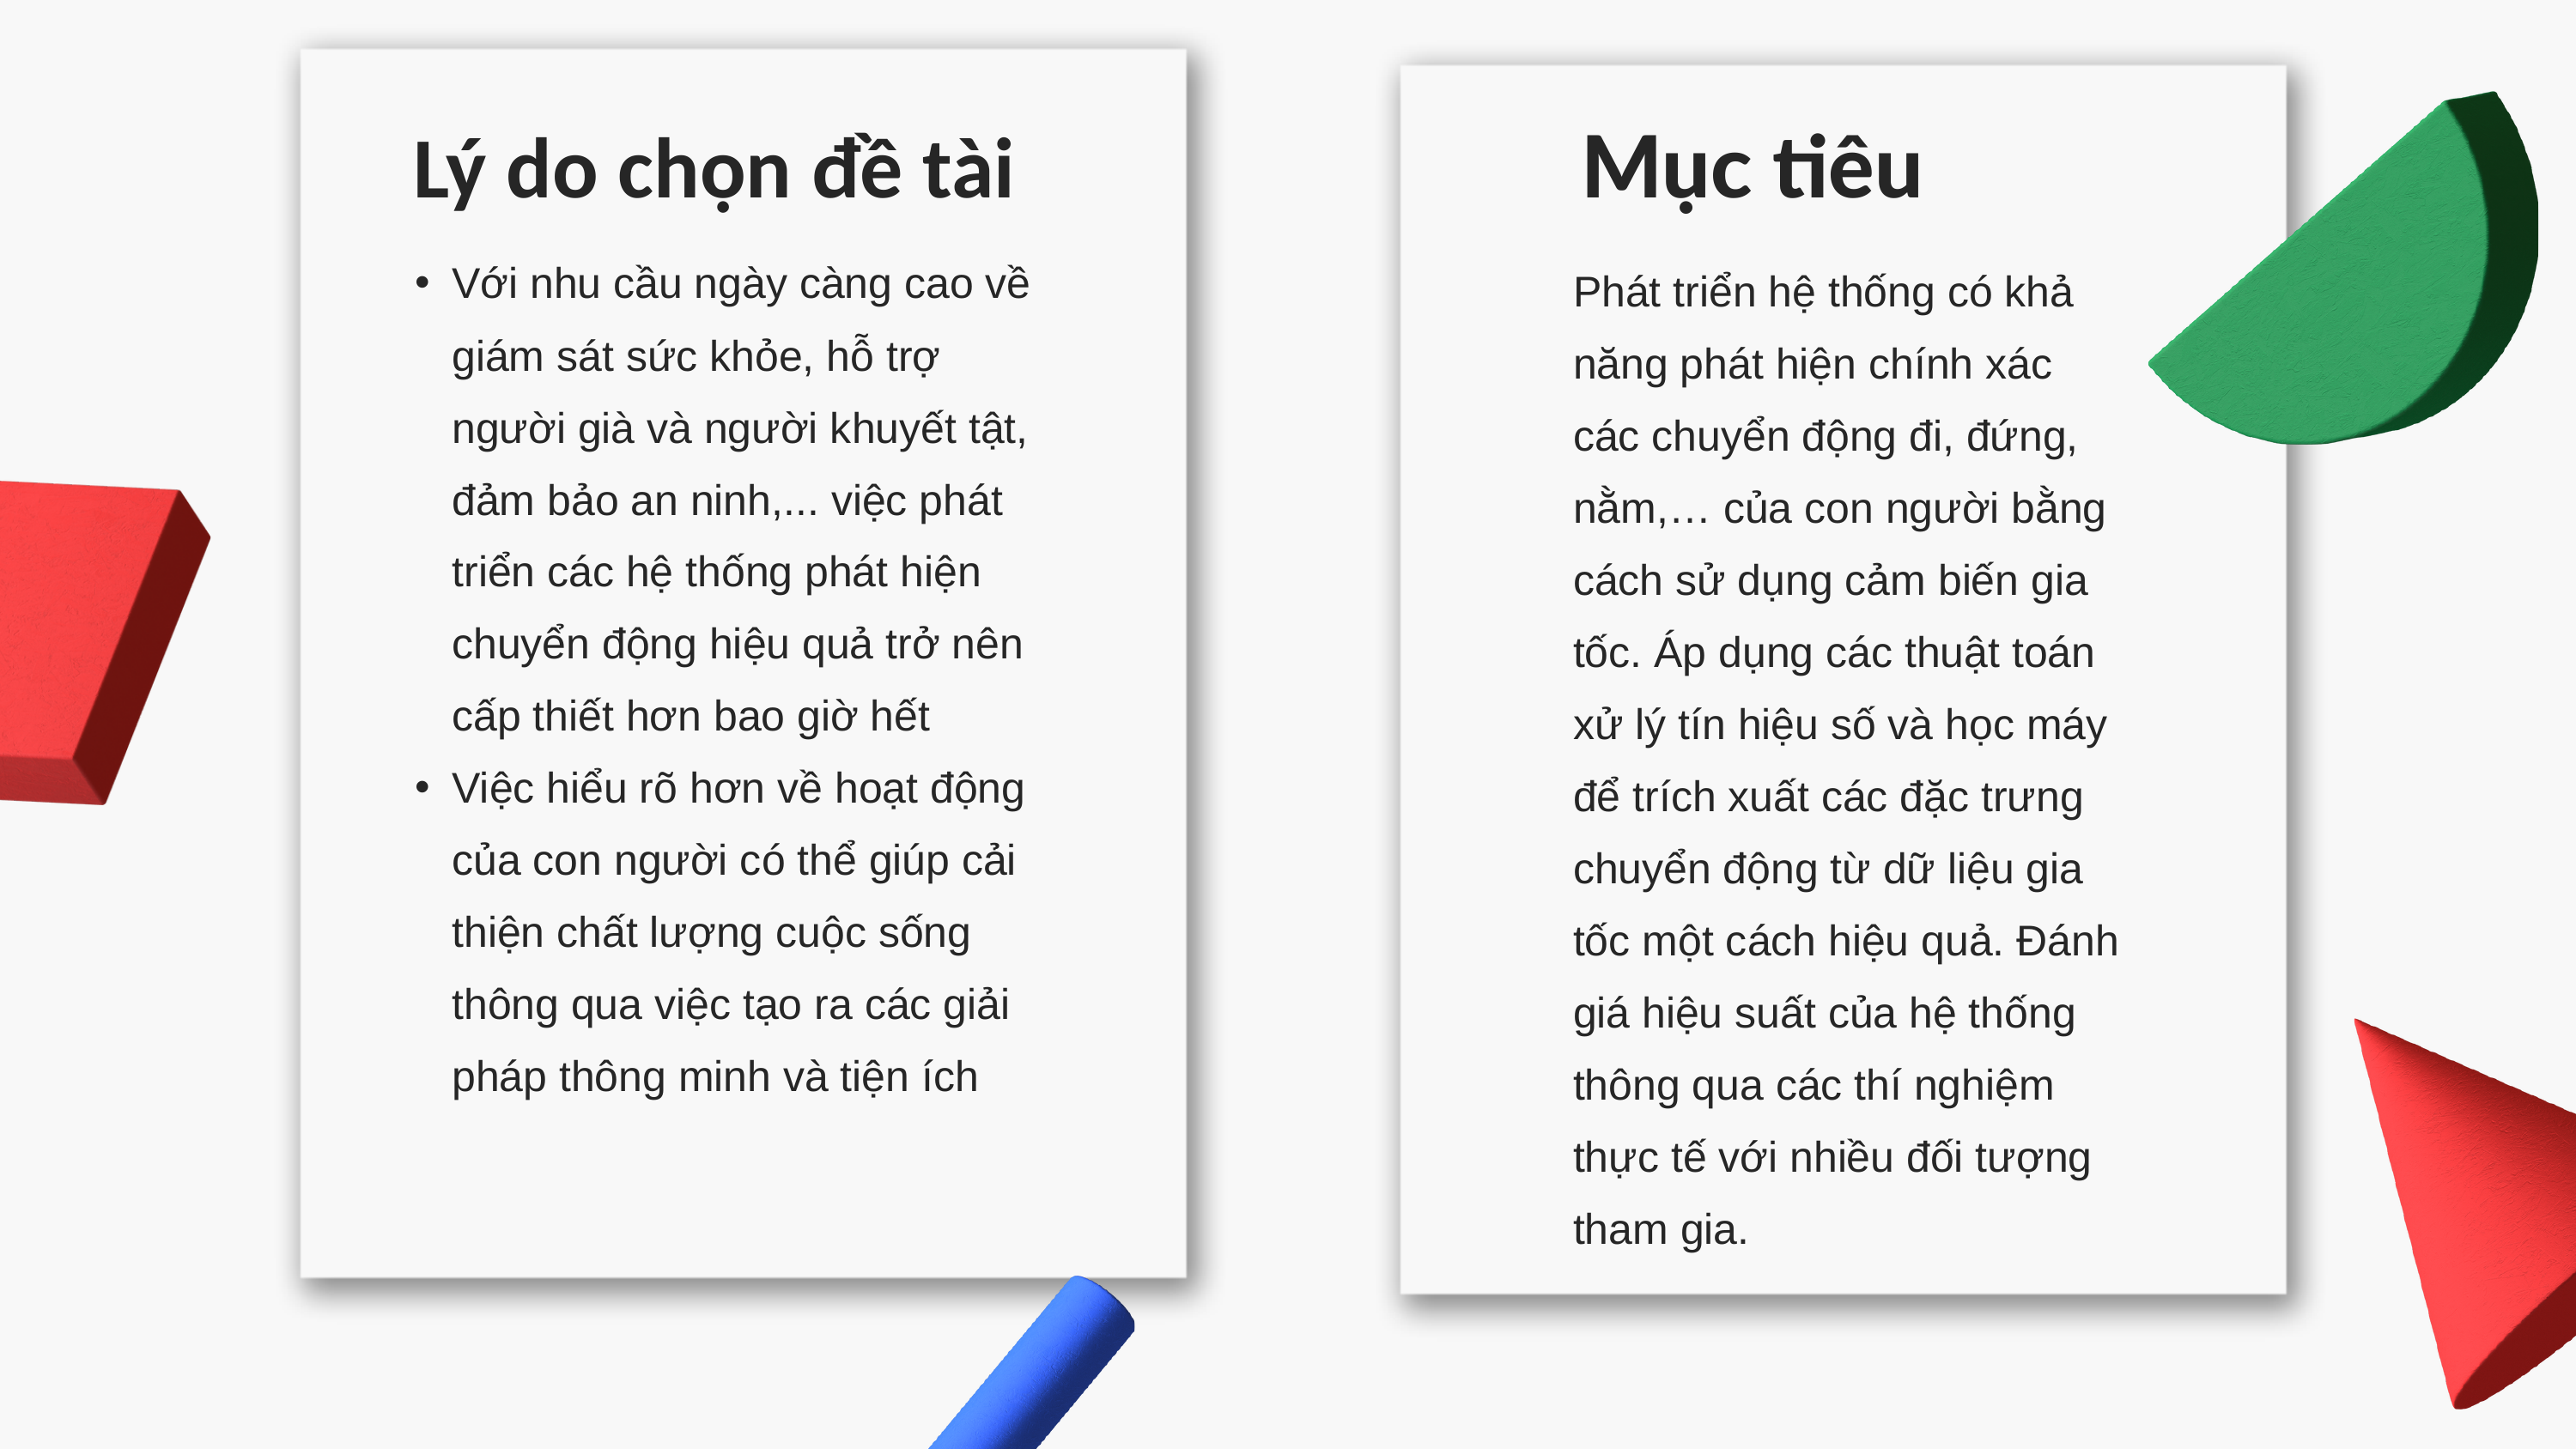

Mục tiêu
Phát triển hệ thống có khả năng phát hiện chính xác các chuyển động đi, đứng, nằm,… của con người bằng cách sử dụng cảm biến gia tốc. Áp dụng các thuật toán xử lý tín hiệu số và học máy để trích xuất các đặc trưng chuyển động từ dữ liệu gia tốc một cách hiệu quả. Đánh giá hiệu suất của hệ thống thông qua các thí nghiệm thực tế với nhiều đối tượng tham gia.
Lý do chọn đề tài
Với nhu cầu ngày càng cao về giám sát sức khỏe, hỗ trợ người già và người khuyết tật, đảm bảo an ninh,... việc phát triển các hệ thống phát hiện chuyển động hiệu quả trở nên cấp thiết hơn bao giờ hết
Việc hiểu rõ hơn về hoạt động của con người có thể giúp cải thiện chất lượng cuộc sống thông qua việc tạo ra các giải pháp thông minh và tiện ích